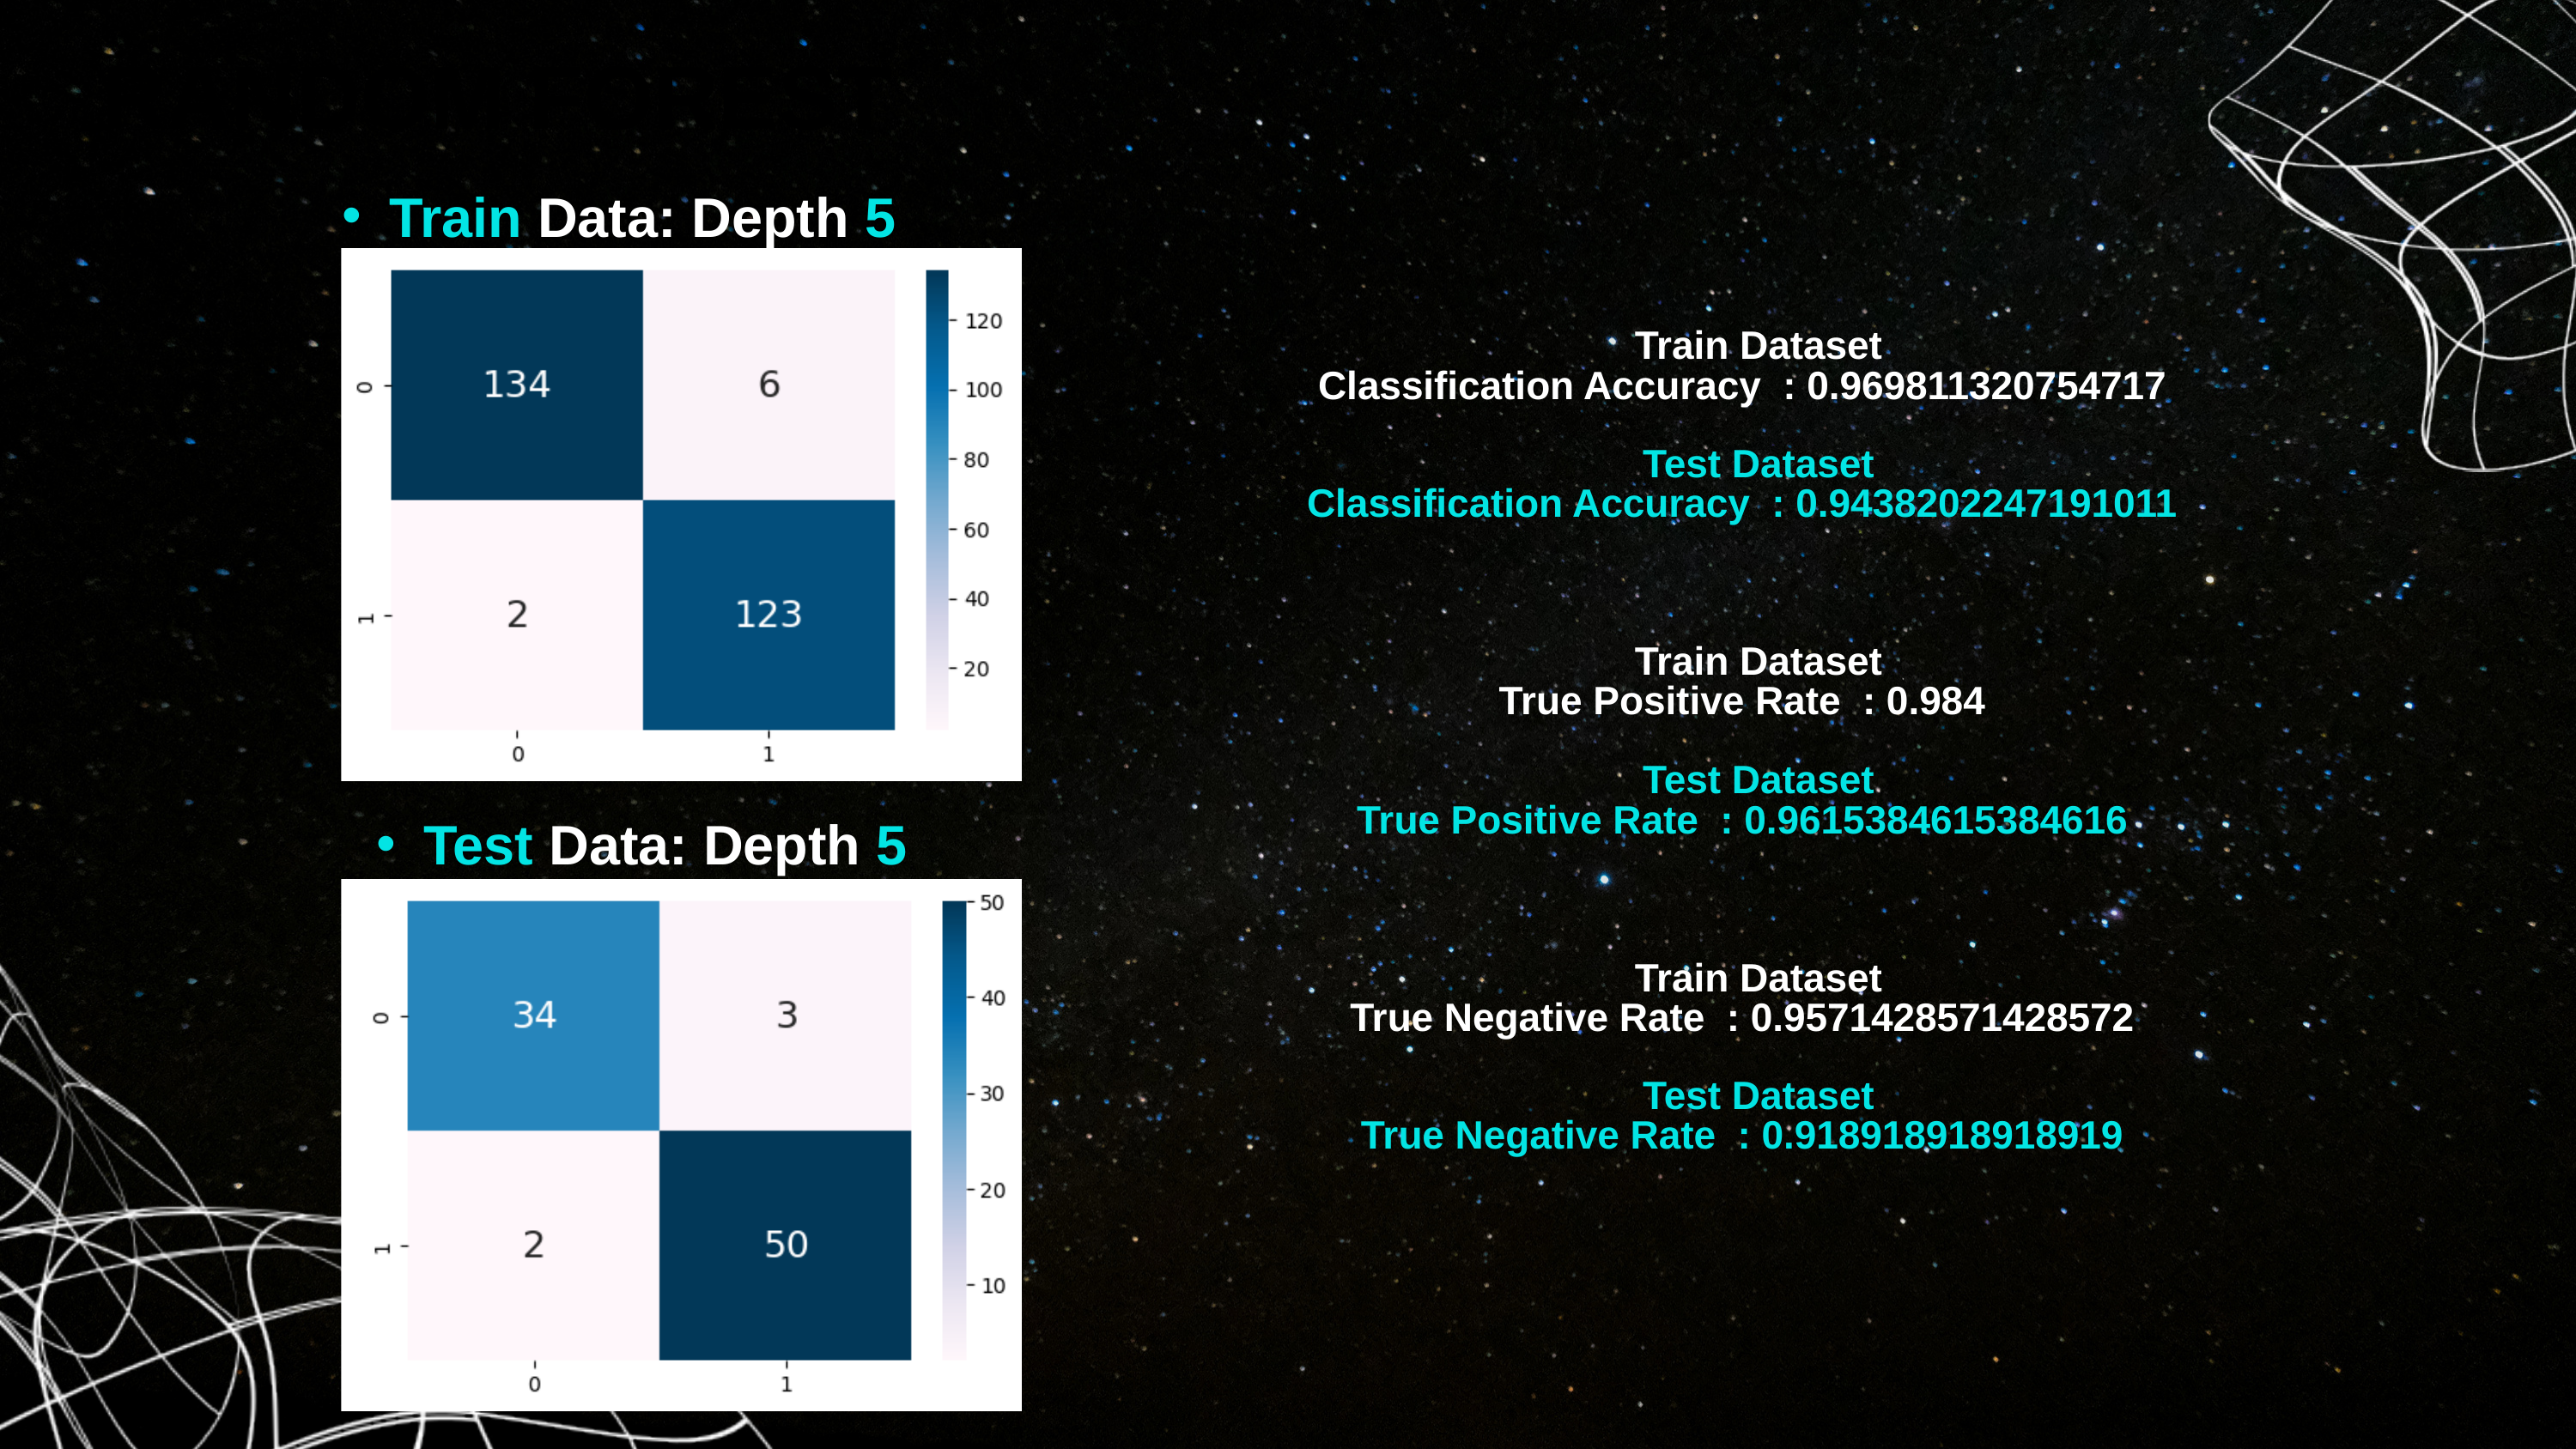

RANDOM FOREST
Train Data: Depth 5

   Train Dataset
Classification Accuracy  : 0.969811320754717

   Test Dataset
Classification Accuracy  : 0.9438202247191011

   Train Dataset
True Positive Rate  : 0.984

   Test Dataset
True Positive Rate  : 0.9615384615384616

   Train Dataset
True Negative Rate  : 0.9571428571428572

   Test Dataset
True Negative Rate  : 0.918918918918919

Test Data: Depth 5